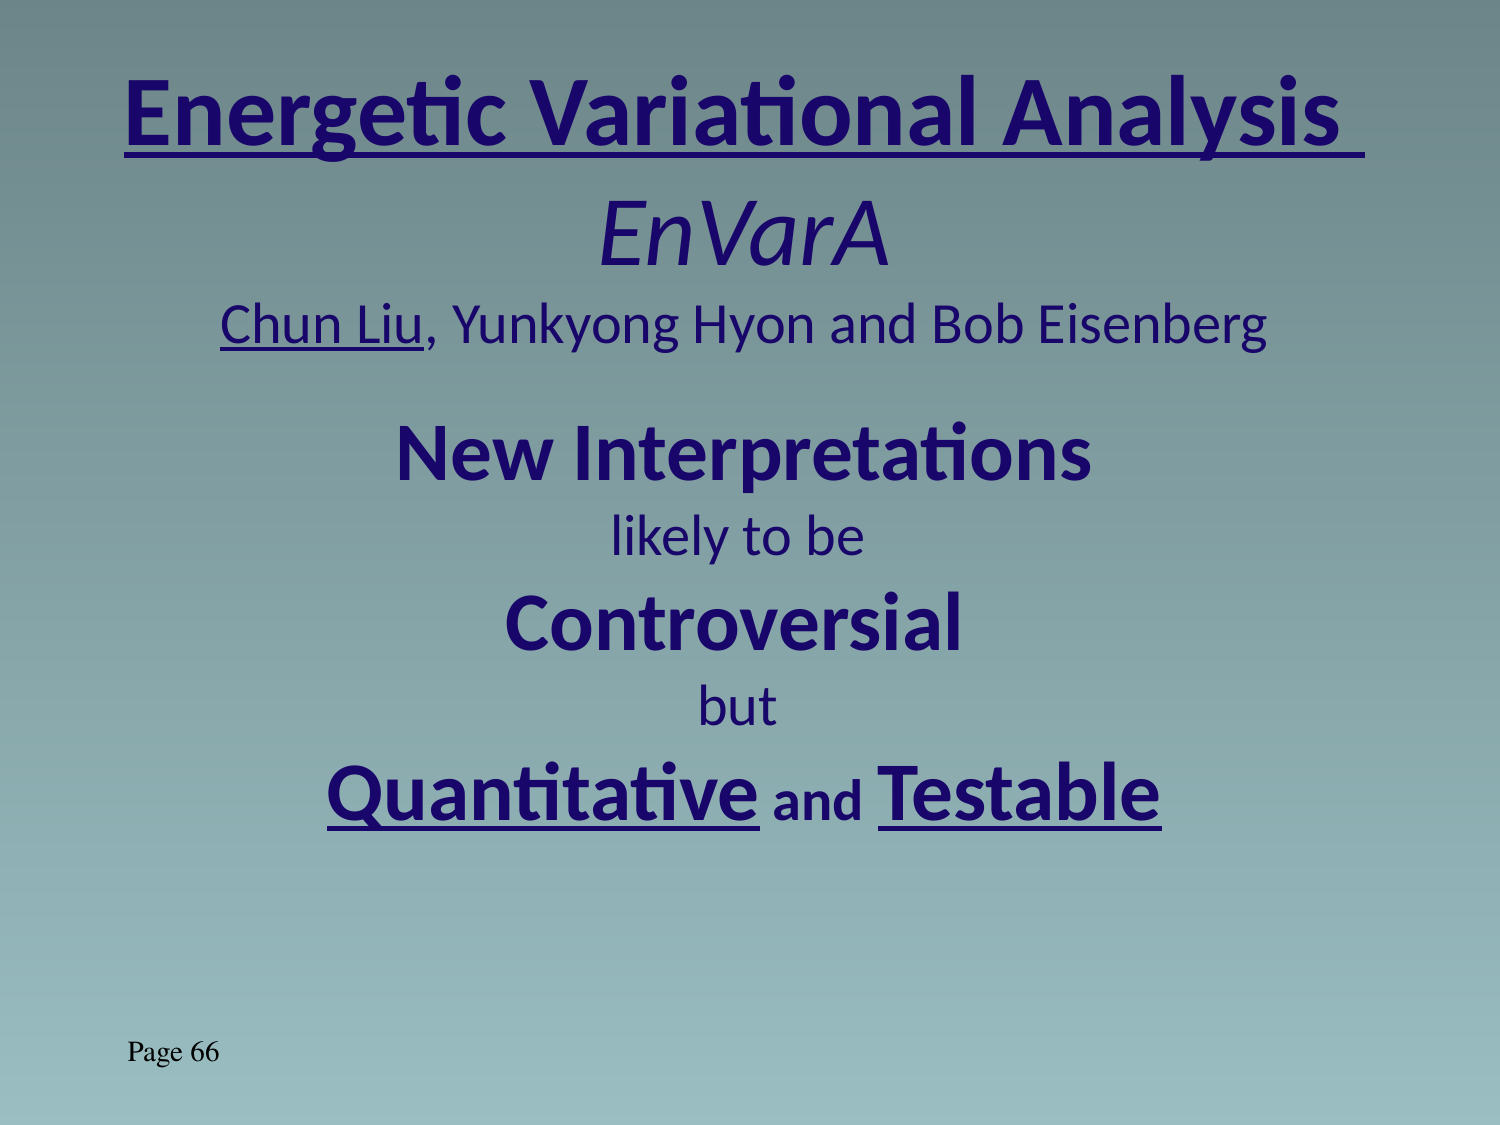

Energetic Variational Analysis
EnVarA
Chun Liu, Yunkyong Hyon and Bob Eisenberg
New Interpretations
likely to be
Controversial
but
Quantitative and Testable
Page 66